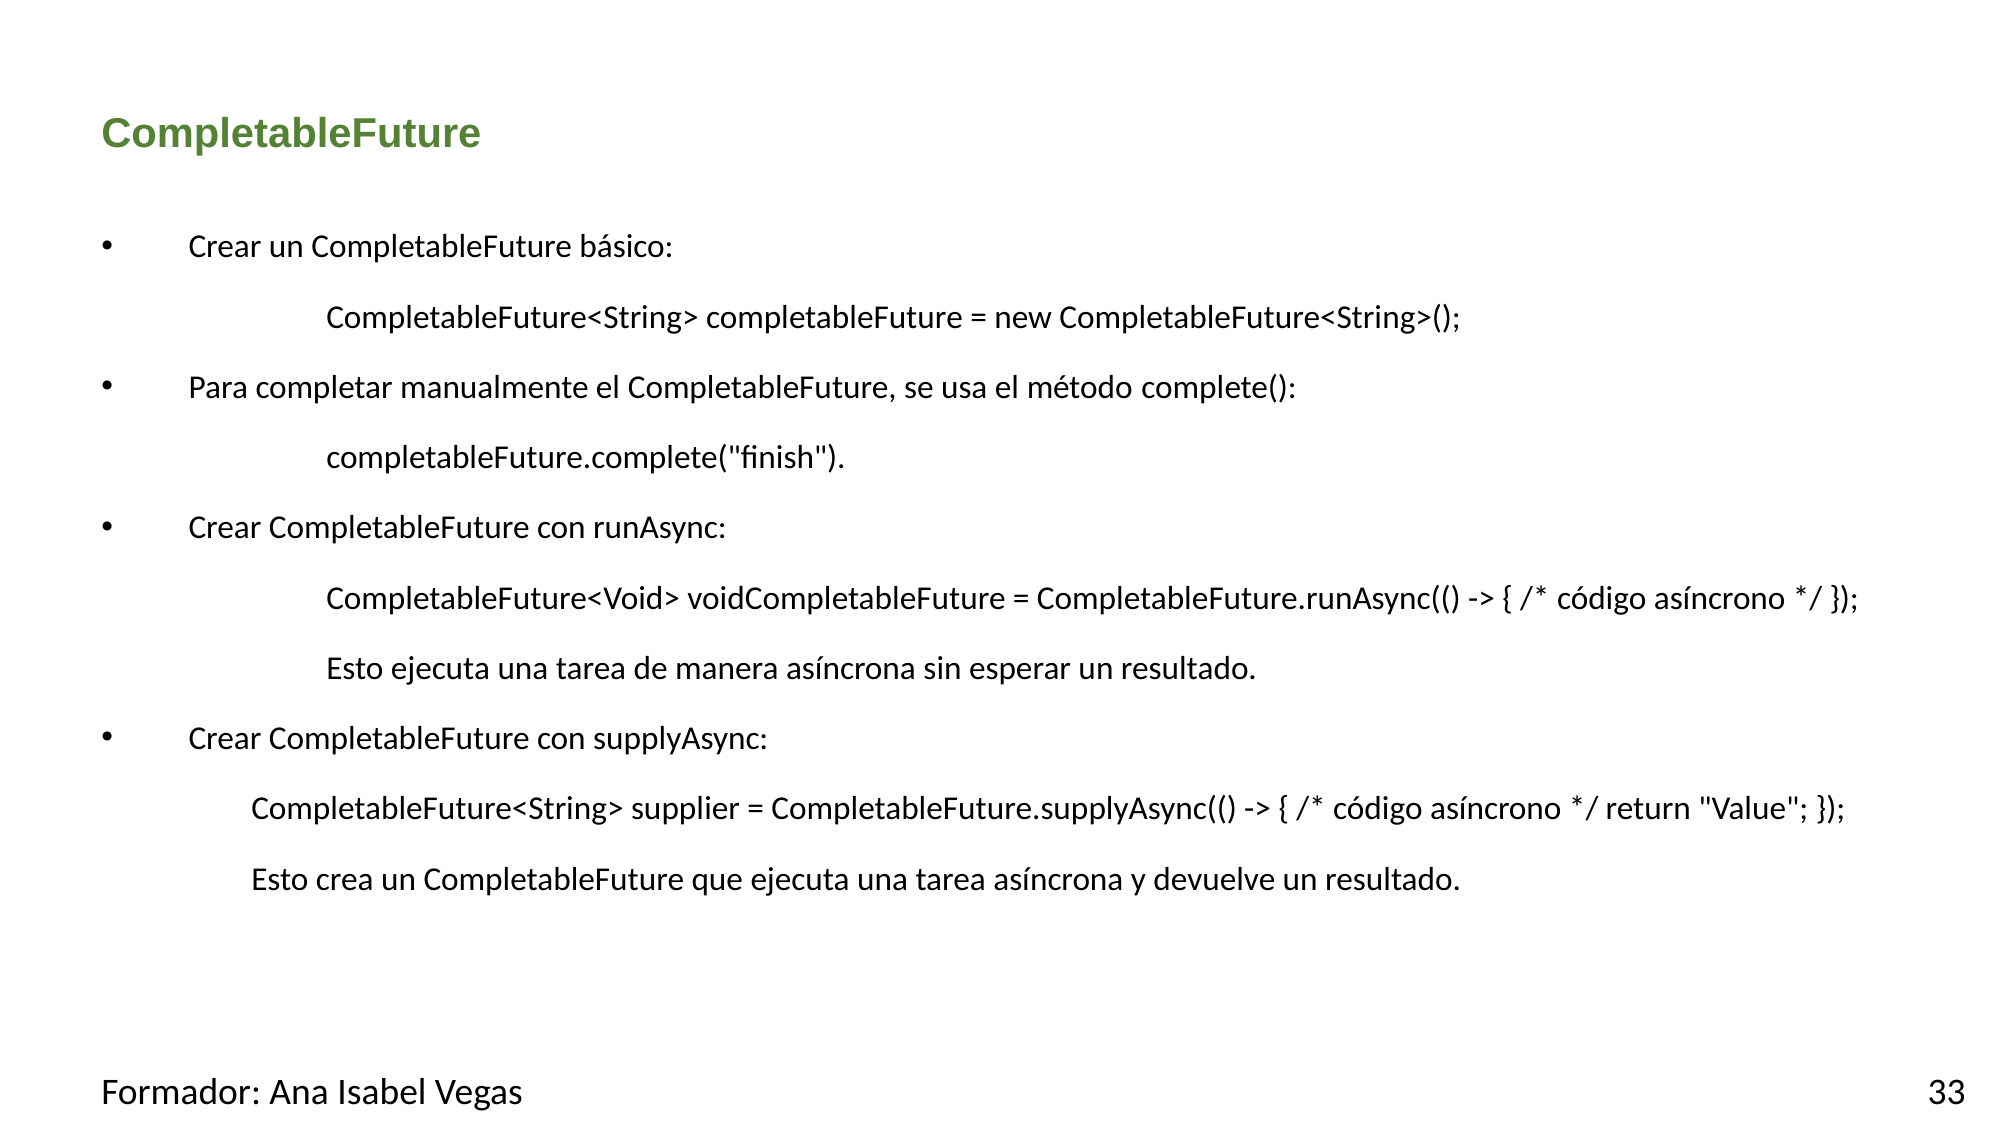

# CompletableFuture
Crear un CompletableFuture básico:
	CompletableFuture<String> completableFuture = new CompletableFuture<String>();
Para completar manualmente el CompletableFuture, se usa el método complete():
	completableFuture.complete("finish").
Crear CompletableFuture con runAsync:
	CompletableFuture<Void> voidCompletableFuture = CompletableFuture.runAsync(() -> { /* código asíncrono */ });
	Esto ejecuta una tarea de manera asíncrona sin esperar un resultado.
Crear CompletableFuture con supplyAsync:
	CompletableFuture<String> supplier = CompletableFuture.supplyAsync(() -> { /* código asíncrono */ return "Value"; });
	Esto crea un CompletableFuture que ejecuta una tarea asíncrona y devuelve un resultado.

Formador: Ana Isabel Vegas
33